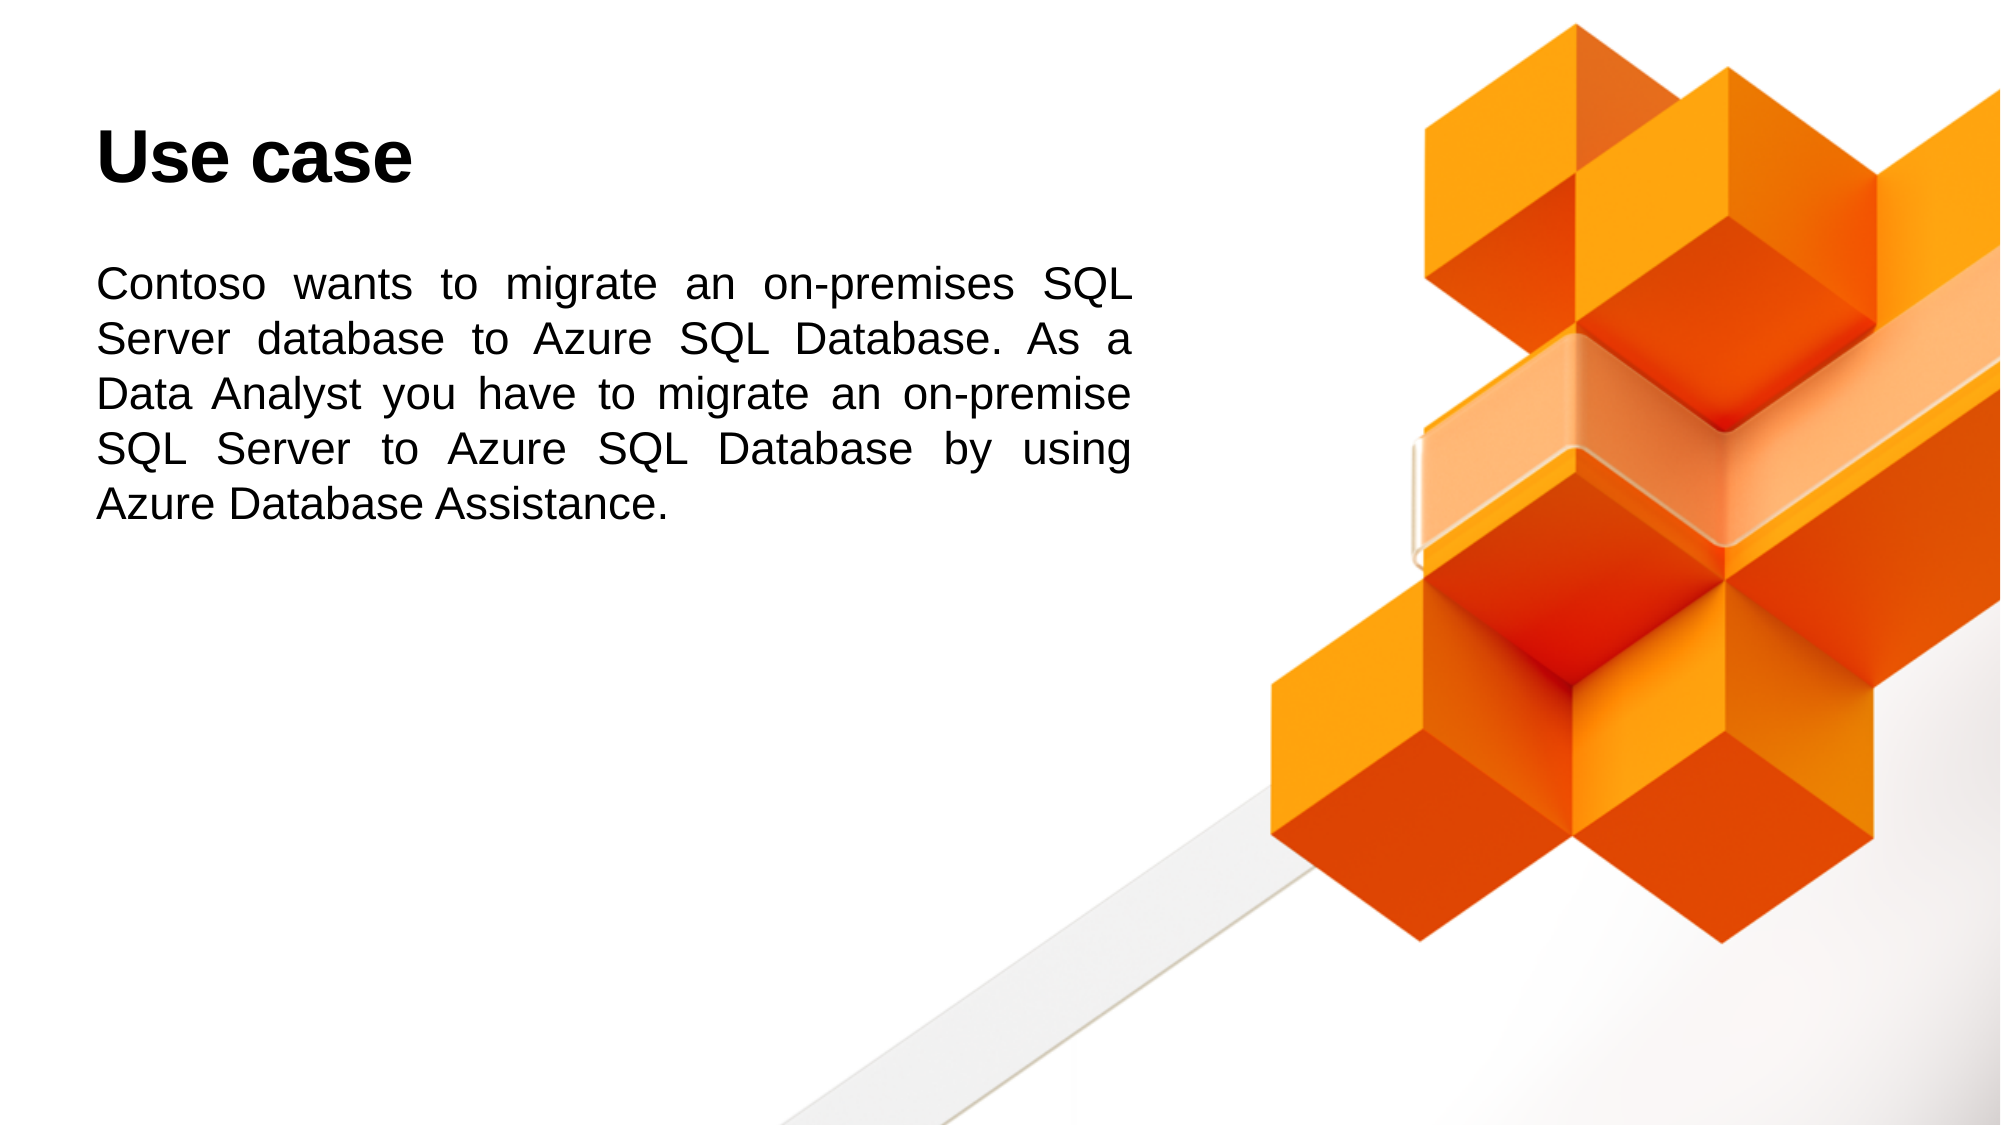

# Use case
Contoso wants to migrate an on-premises SQL Server database to Azure SQL Database. As a Data Analyst you have to migrate an on-premise SQL Server to Azure SQL Database by using Azure Database Assistance.